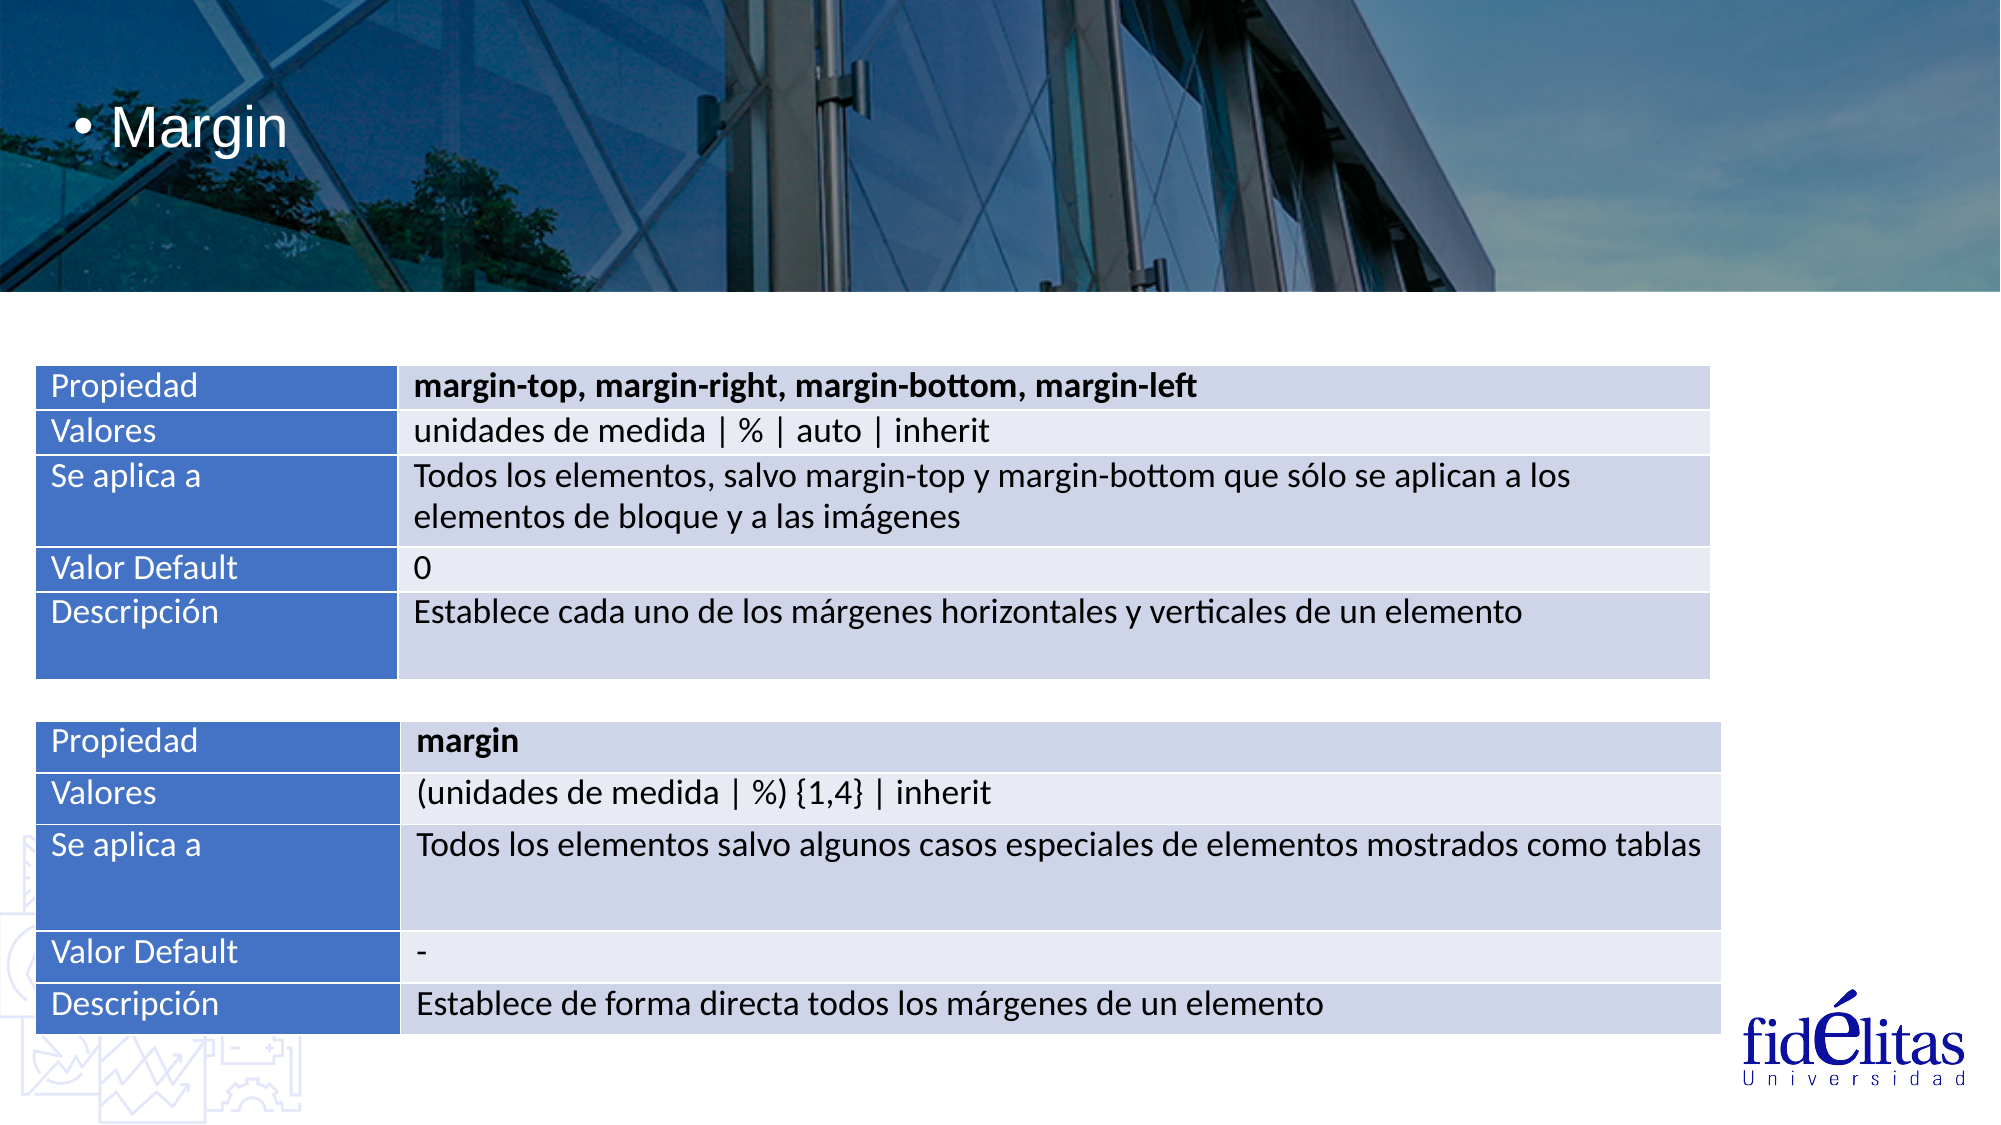

Margin
| Propiedad | margin-top, margin-right, margin-bottom, margin-left |
| --- | --- |
| Valores | unidades de medida | % | auto | inherit |
| Se aplica a | Todos los elementos, salvo margin-top y margin-bottom que sólo se aplican a los elementos de bloque y a las imágenes |
| Valor Default | 0 |
| Descripción | Establece cada uno de los márgenes horizontales y verticales de un elemento |
| Propiedad | margin |
| --- | --- |
| Valores | (unidades de medida | %) {1,4} | inherit |
| Se aplica a | Todos los elementos salvo algunos casos especiales de elementos mostrados como tablas |
| Valor Default | - |
| Descripción | Establece de forma directa todos los márgenes de un elemento |